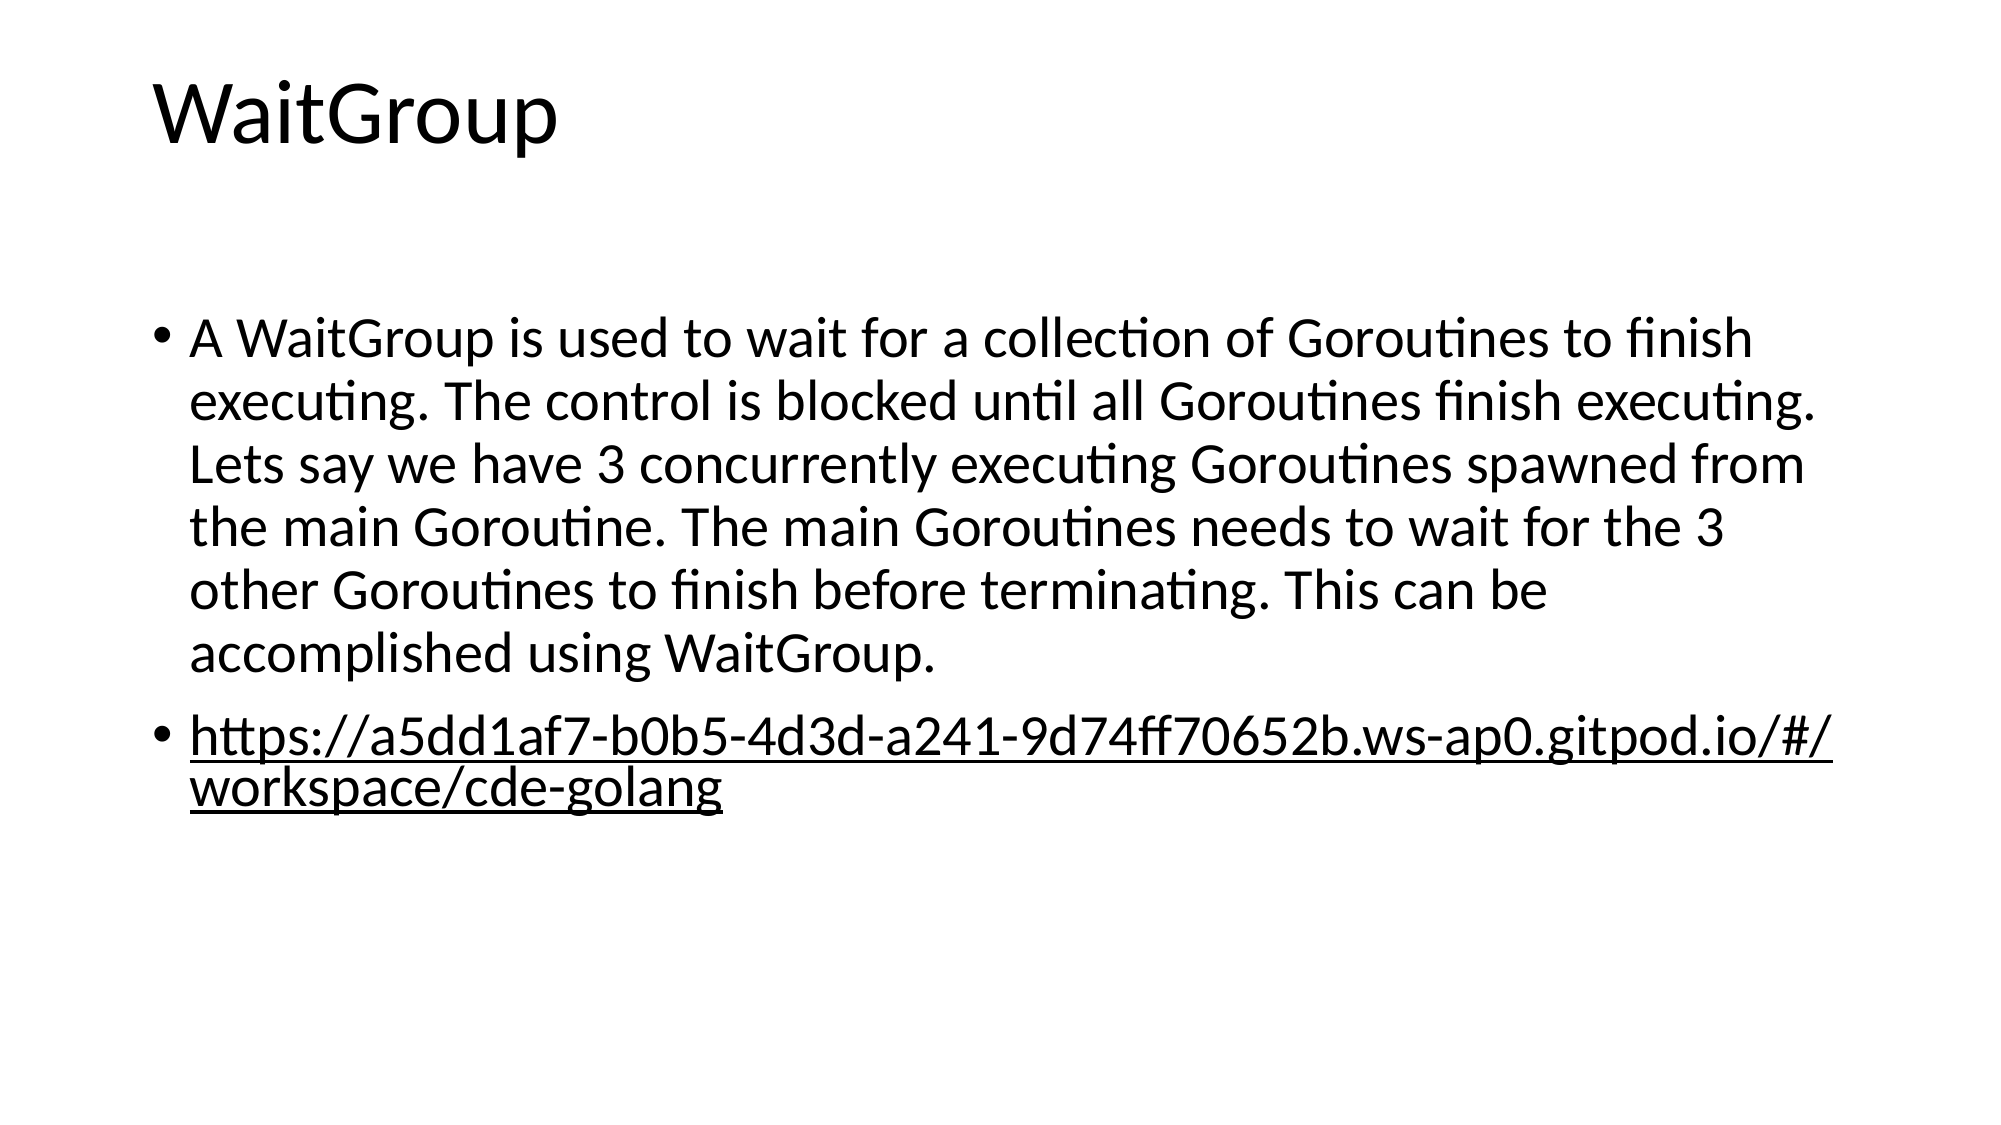

# WaitGroup
A WaitGroup is used to wait for a collection of Goroutines to finish executing. The control is blocked until all Goroutines finish executing. Lets say we have 3 concurrently executing Goroutines spawned from the main Goroutine. The main Goroutines needs to wait for the 3 other Goroutines to finish before terminating. This can be accomplished using WaitGroup.
https://a5dd1af7-b0b5-4d3d-a241-9d74ff70652b.ws-ap0.gitpod.io/#/workspace/cde-golang